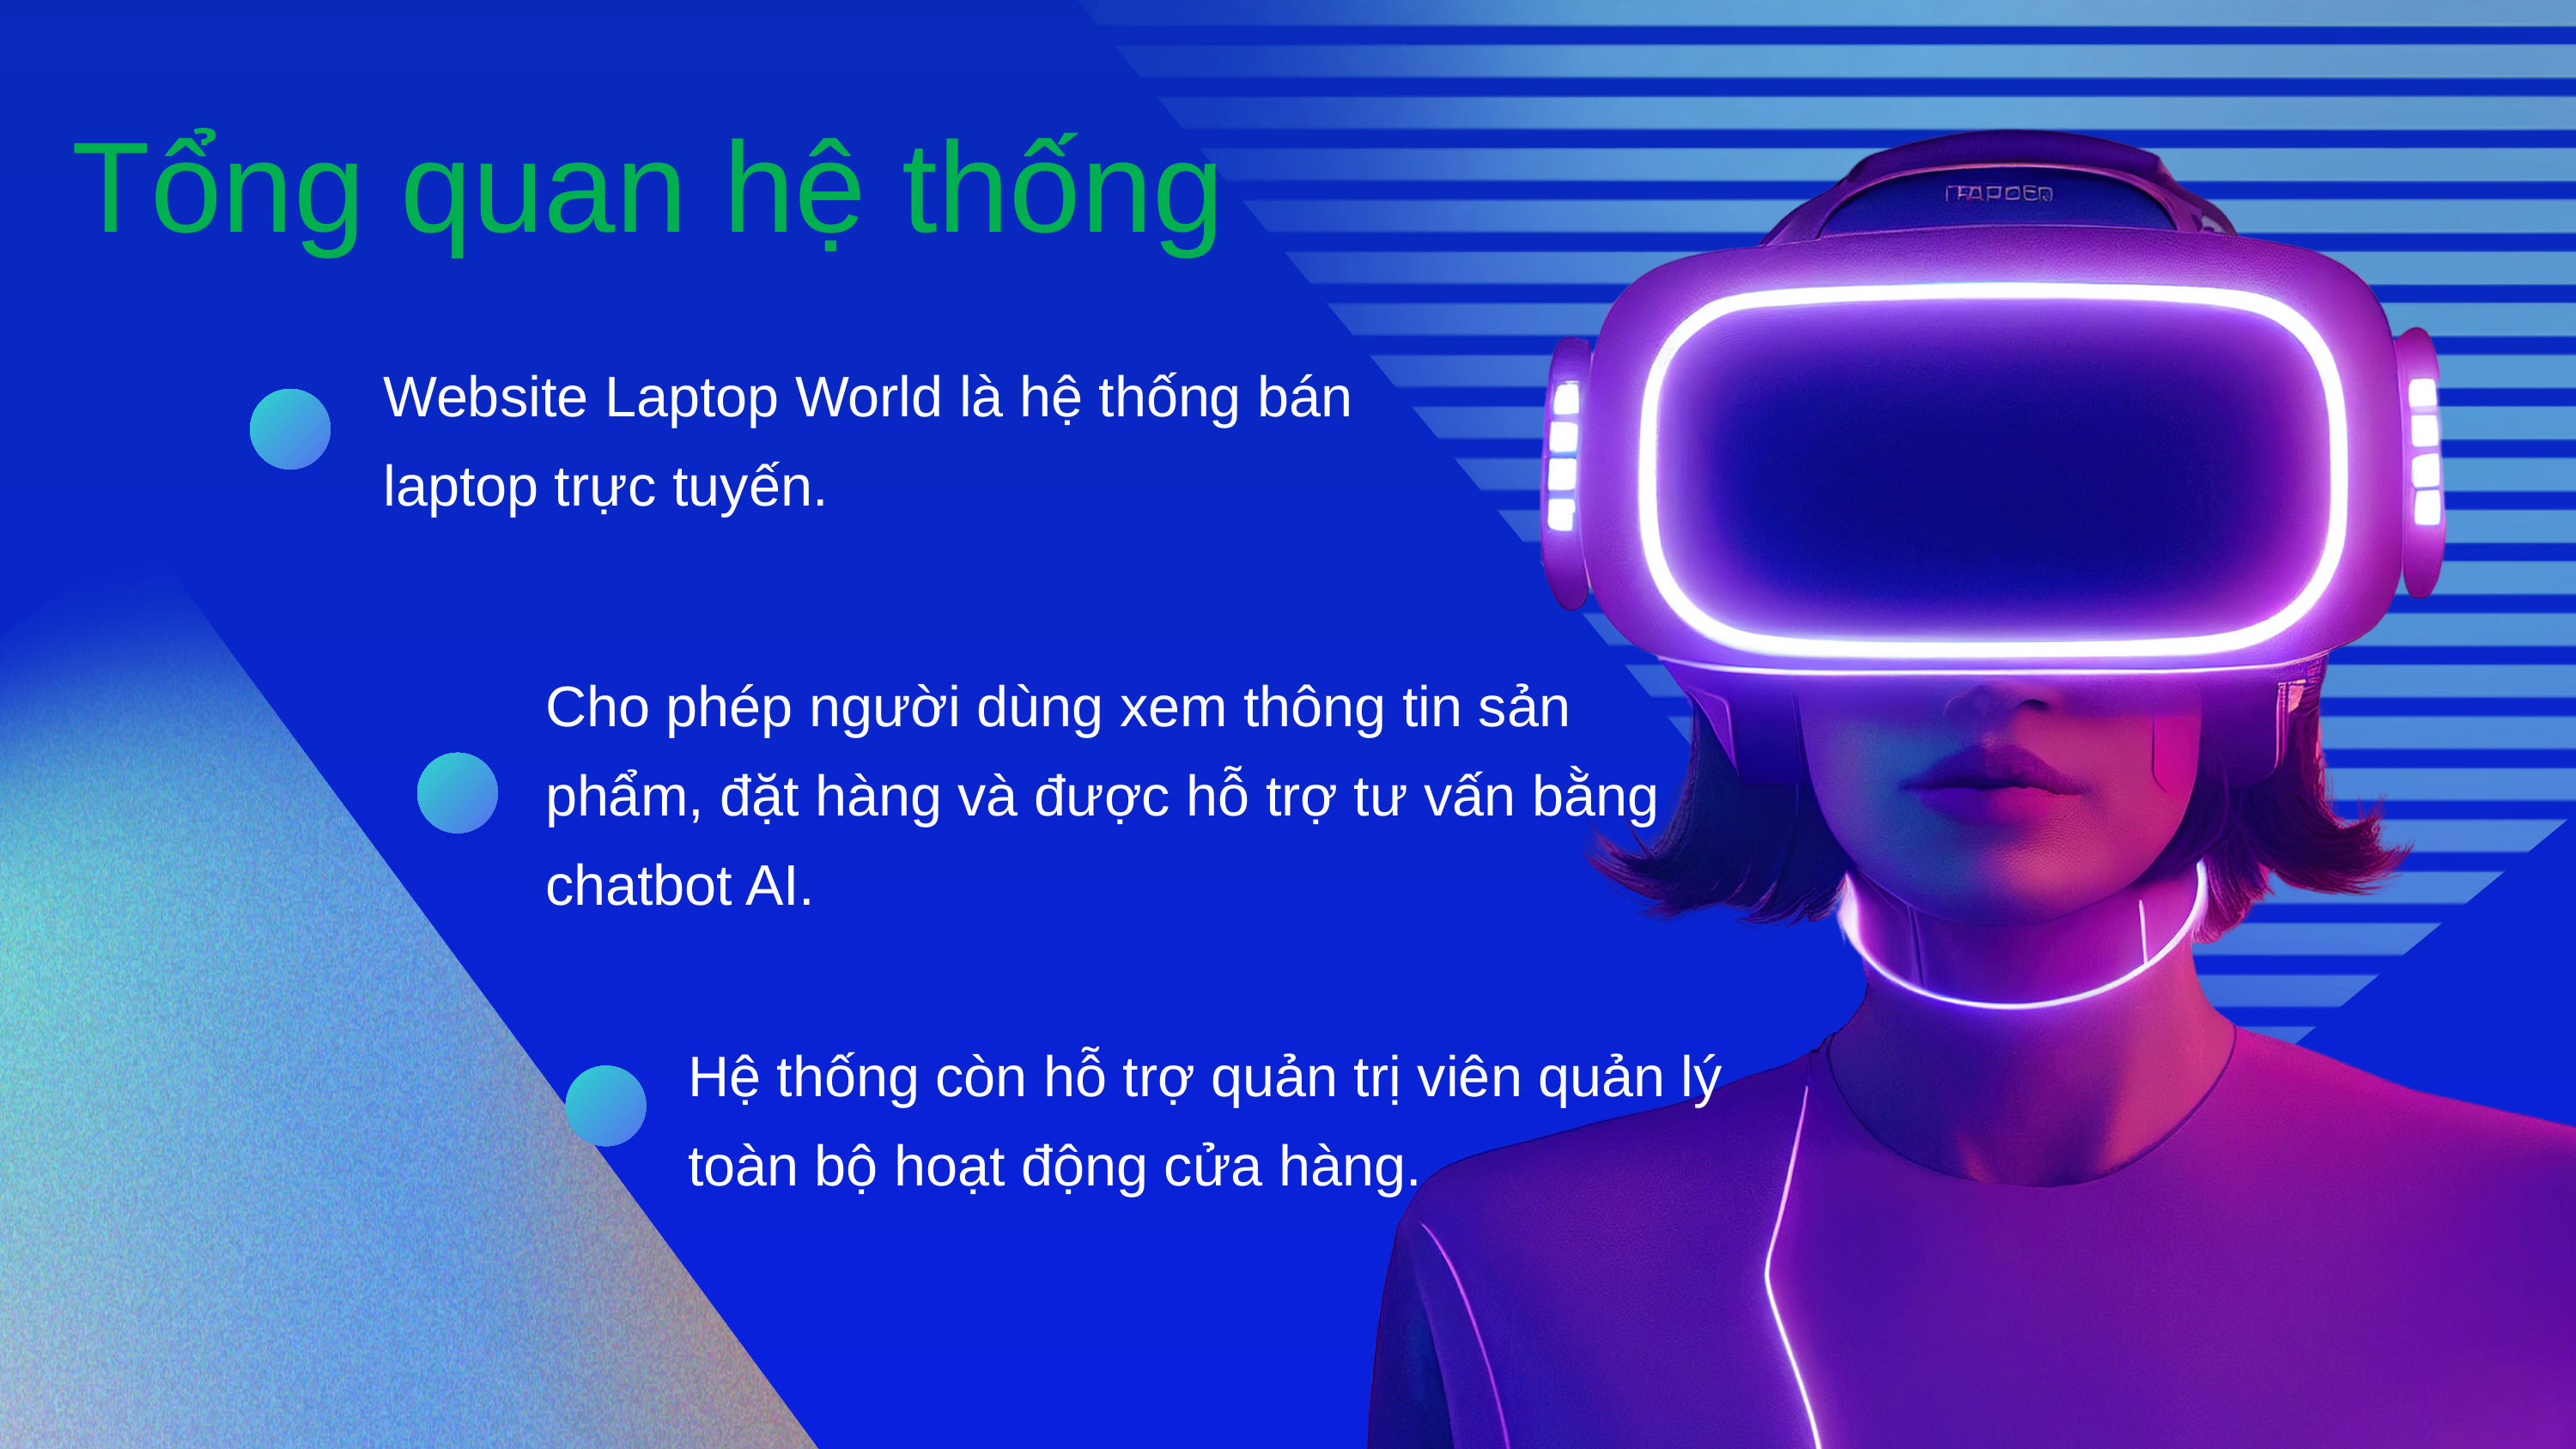

Tổng quan hệ thống

Website Laptop World là hệ thống bán laptop trực tuyến.

Cho phép người dùng xem thông tin sản phẩm, đặt hàng và được hỗ trợ tư vấn bằng chatbot AI.

Hệ thống còn hỗ trợ quản trị viên quản lý toàn bộ hoạt động cửa hàng.